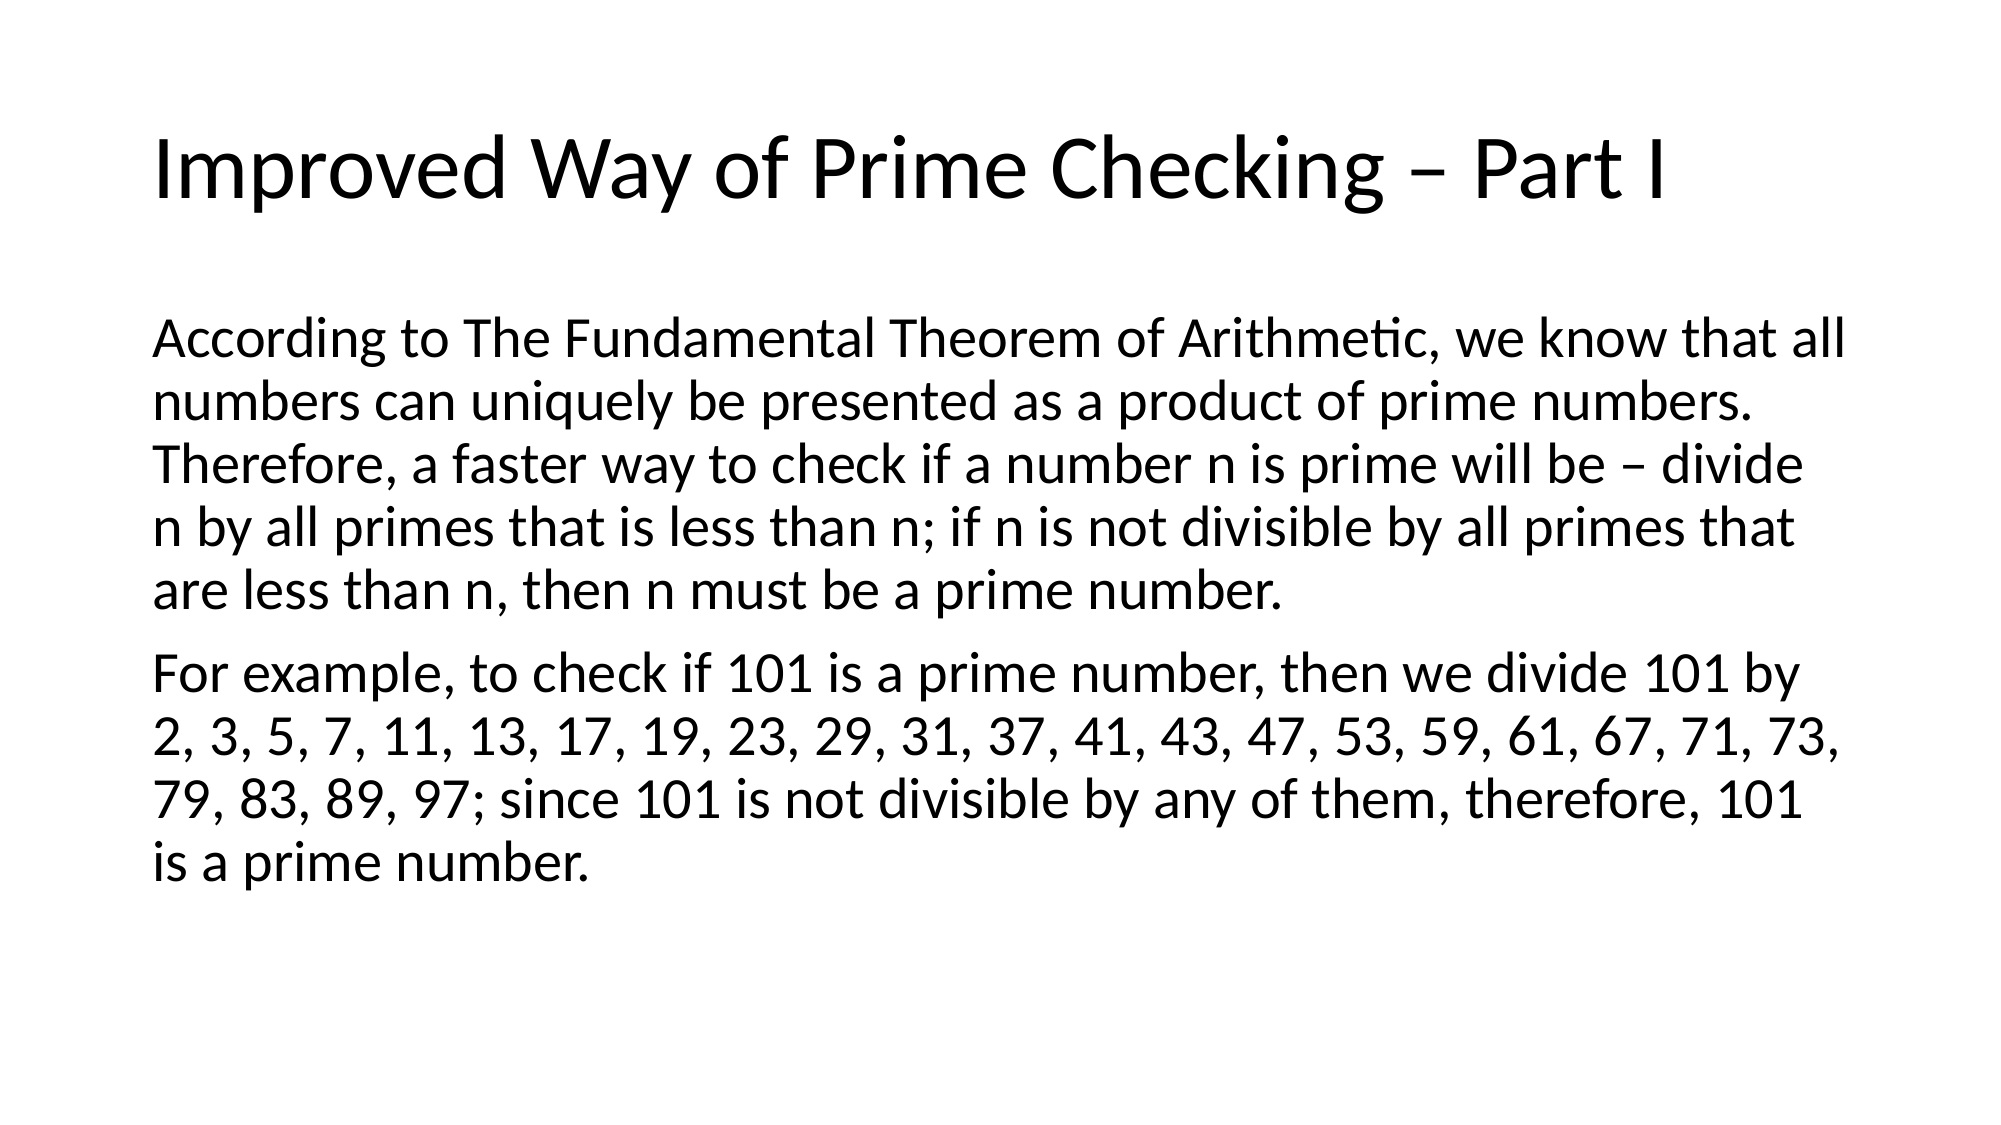

# Improved Way of Prime Checking – Part I
According to The Fundamental Theorem of Arithmetic, we know that all numbers can uniquely be presented as a product of prime numbers. Therefore, a faster way to check if a number n is prime will be – divide n by all primes that is less than n; if n is not divisible by all primes that are less than n, then n must be a prime number.
For example, to check if 101 is a prime number, then we divide 101 by 2, 3, 5, 7, 11, 13, 17, 19, 23, 29, 31, 37, 41, 43, 47, 53, 59, 61, 67, 71, 73, 79, 83, 89, 97; since 101 is not divisible by any of them, therefore, 101 is a prime number.